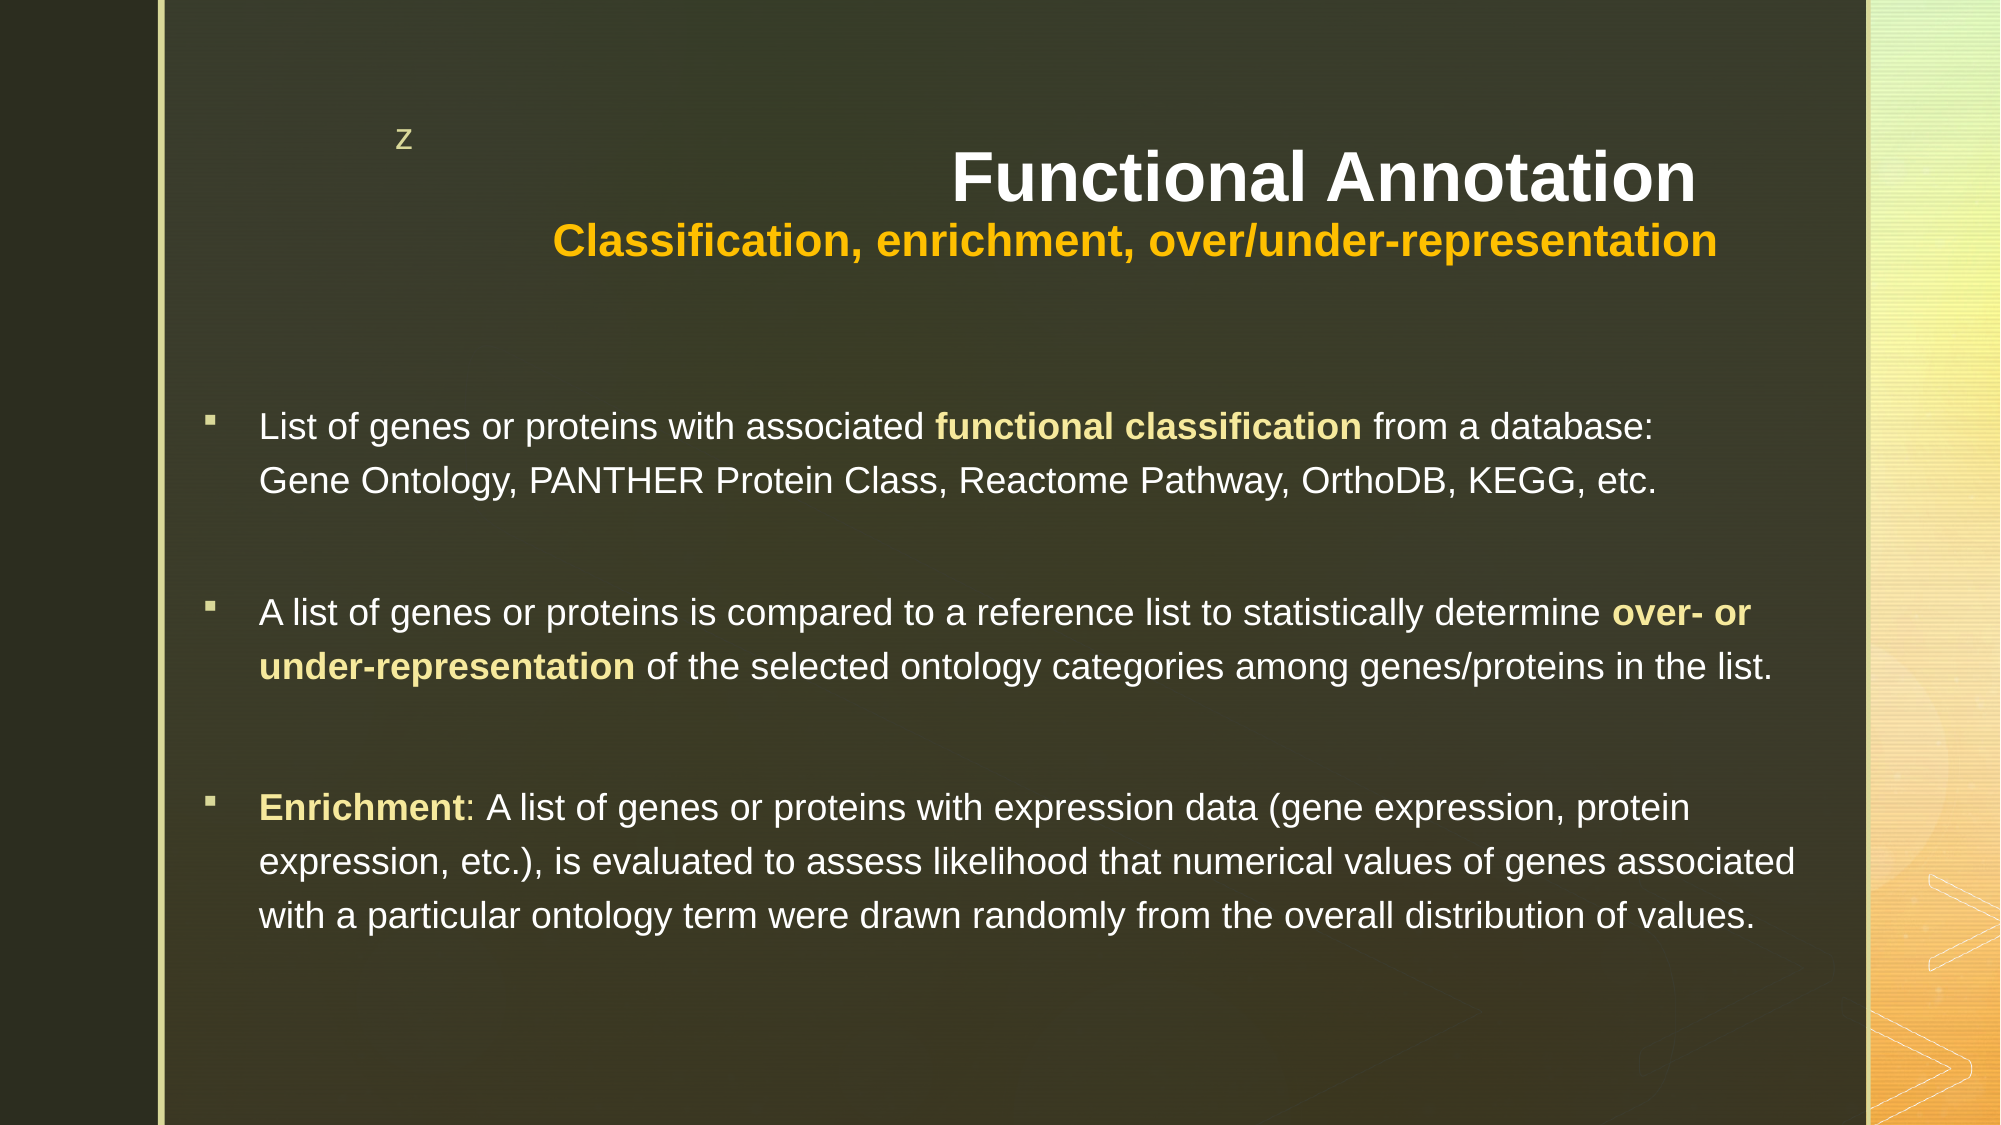

# Functional Annotation Classification, enrichment, over/under-representation
List of genes or proteins with associated functional classification from a database:
Gene Ontology, PANTHER Protein Class, Reactome Pathway, OrthoDB, KEGG, etc.
A list of genes or proteins is compared to a reference list to statistically determine over- or under-representation of the selected ontology categories among genes/proteins in the list.
Enrichment: A list of genes or proteins with expression data (gene expression, protein expression, etc.), is evaluated to assess likelihood that numerical values of genes associated with a particular ontology term were drawn randomly from the overall distribution of values.